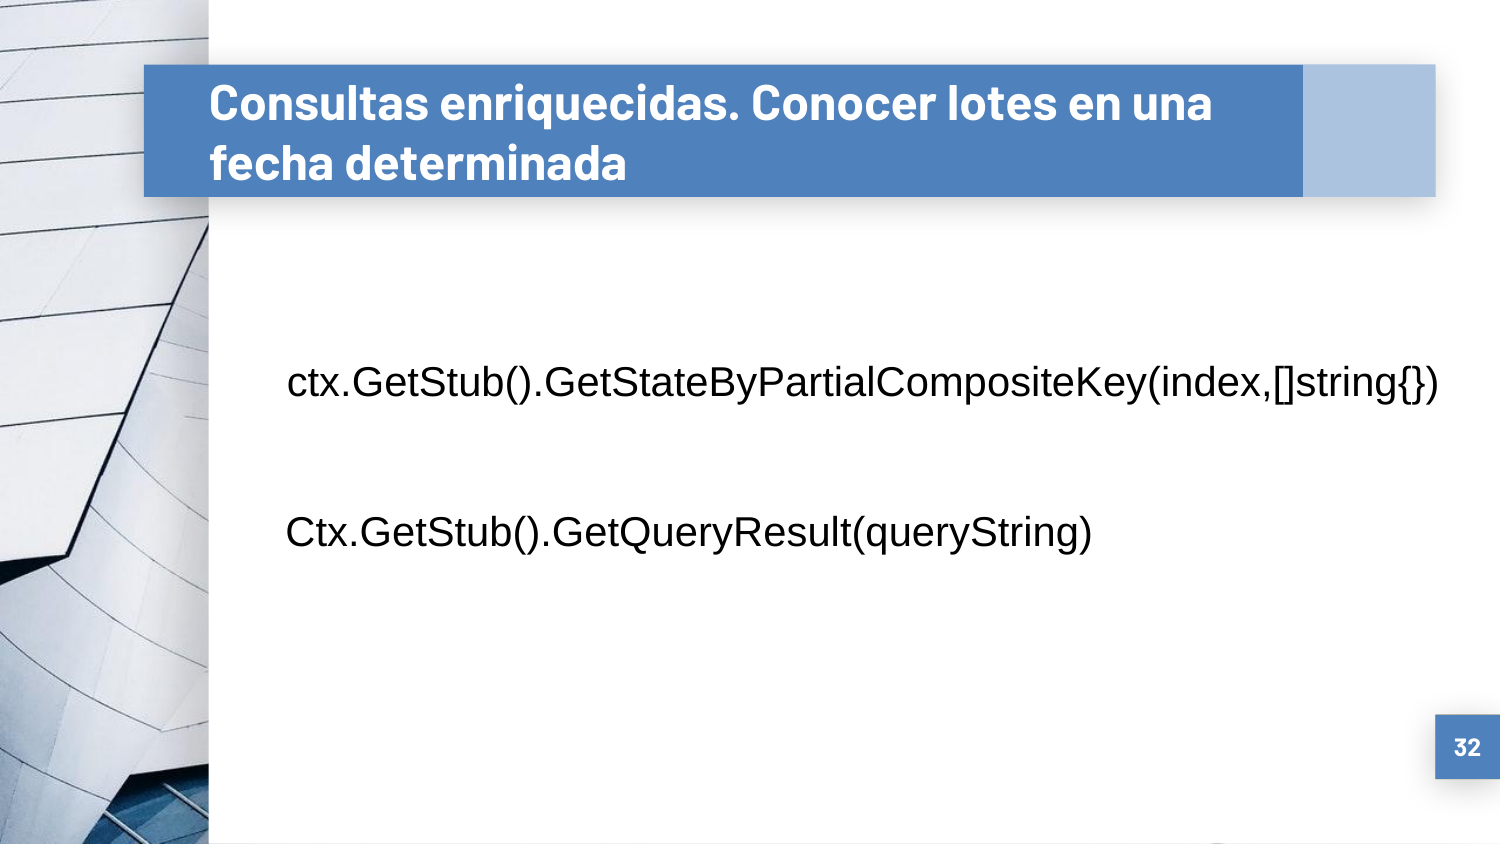

# Consultas enriquecidas. Conocer lotes en una fecha determinada
ctx.GetStub().GetStateByPartialCompositeKey(index,[]string{})
Ctx.GetStub().GetQueryResult(queryString)
32